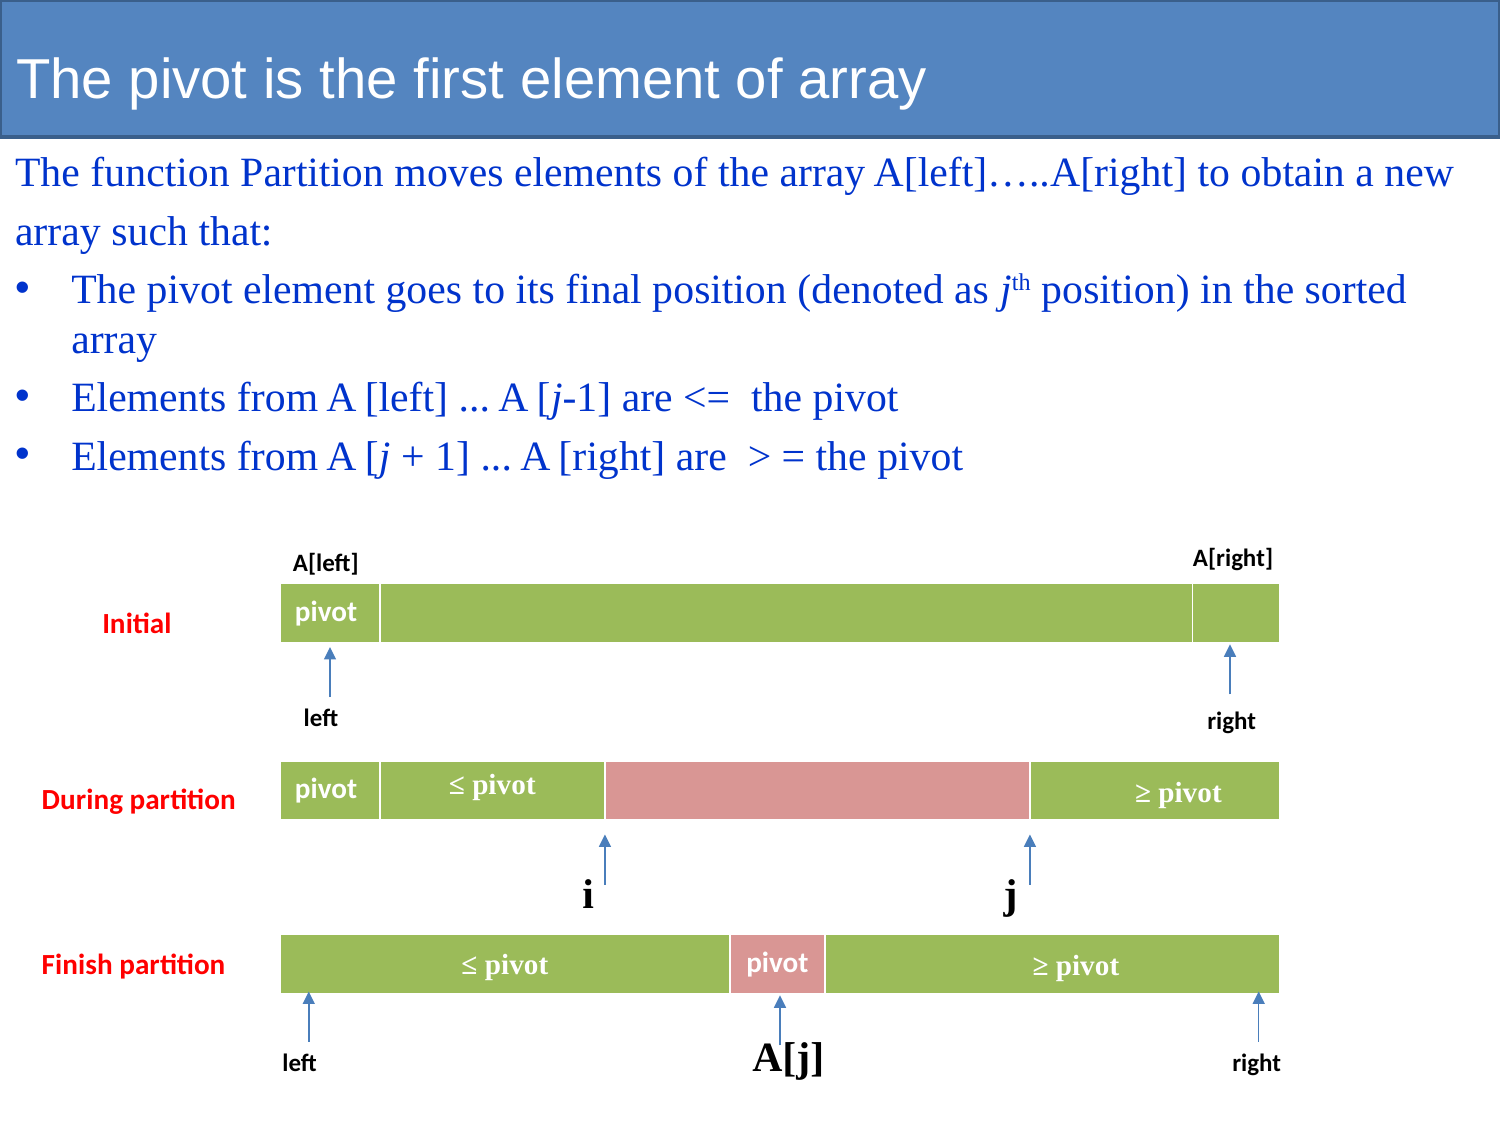

# The pivot is the first element of array
The function Partition moves elements of the array A[left]…..A[right] to obtain a new
array such that:
The pivot element goes to its final position (denoted as jth position) in the sorted array
Elements from A [left] ... A [j-1] are <=  the pivot
Elements from A [j + 1] ... A [right] are  > = the pivot
A[right]
A[left]
| pivot |  |  |
| --- | --- | --- |
Initial
left
right
| pivot | ≤ pivot |  | ≥ pivot |
| --- | --- | --- | --- |
During partition
i
j
| ≤ pivot | pivot | ≥ pivot |
| --- | --- | --- |
Finish partition
A[j]
left
right